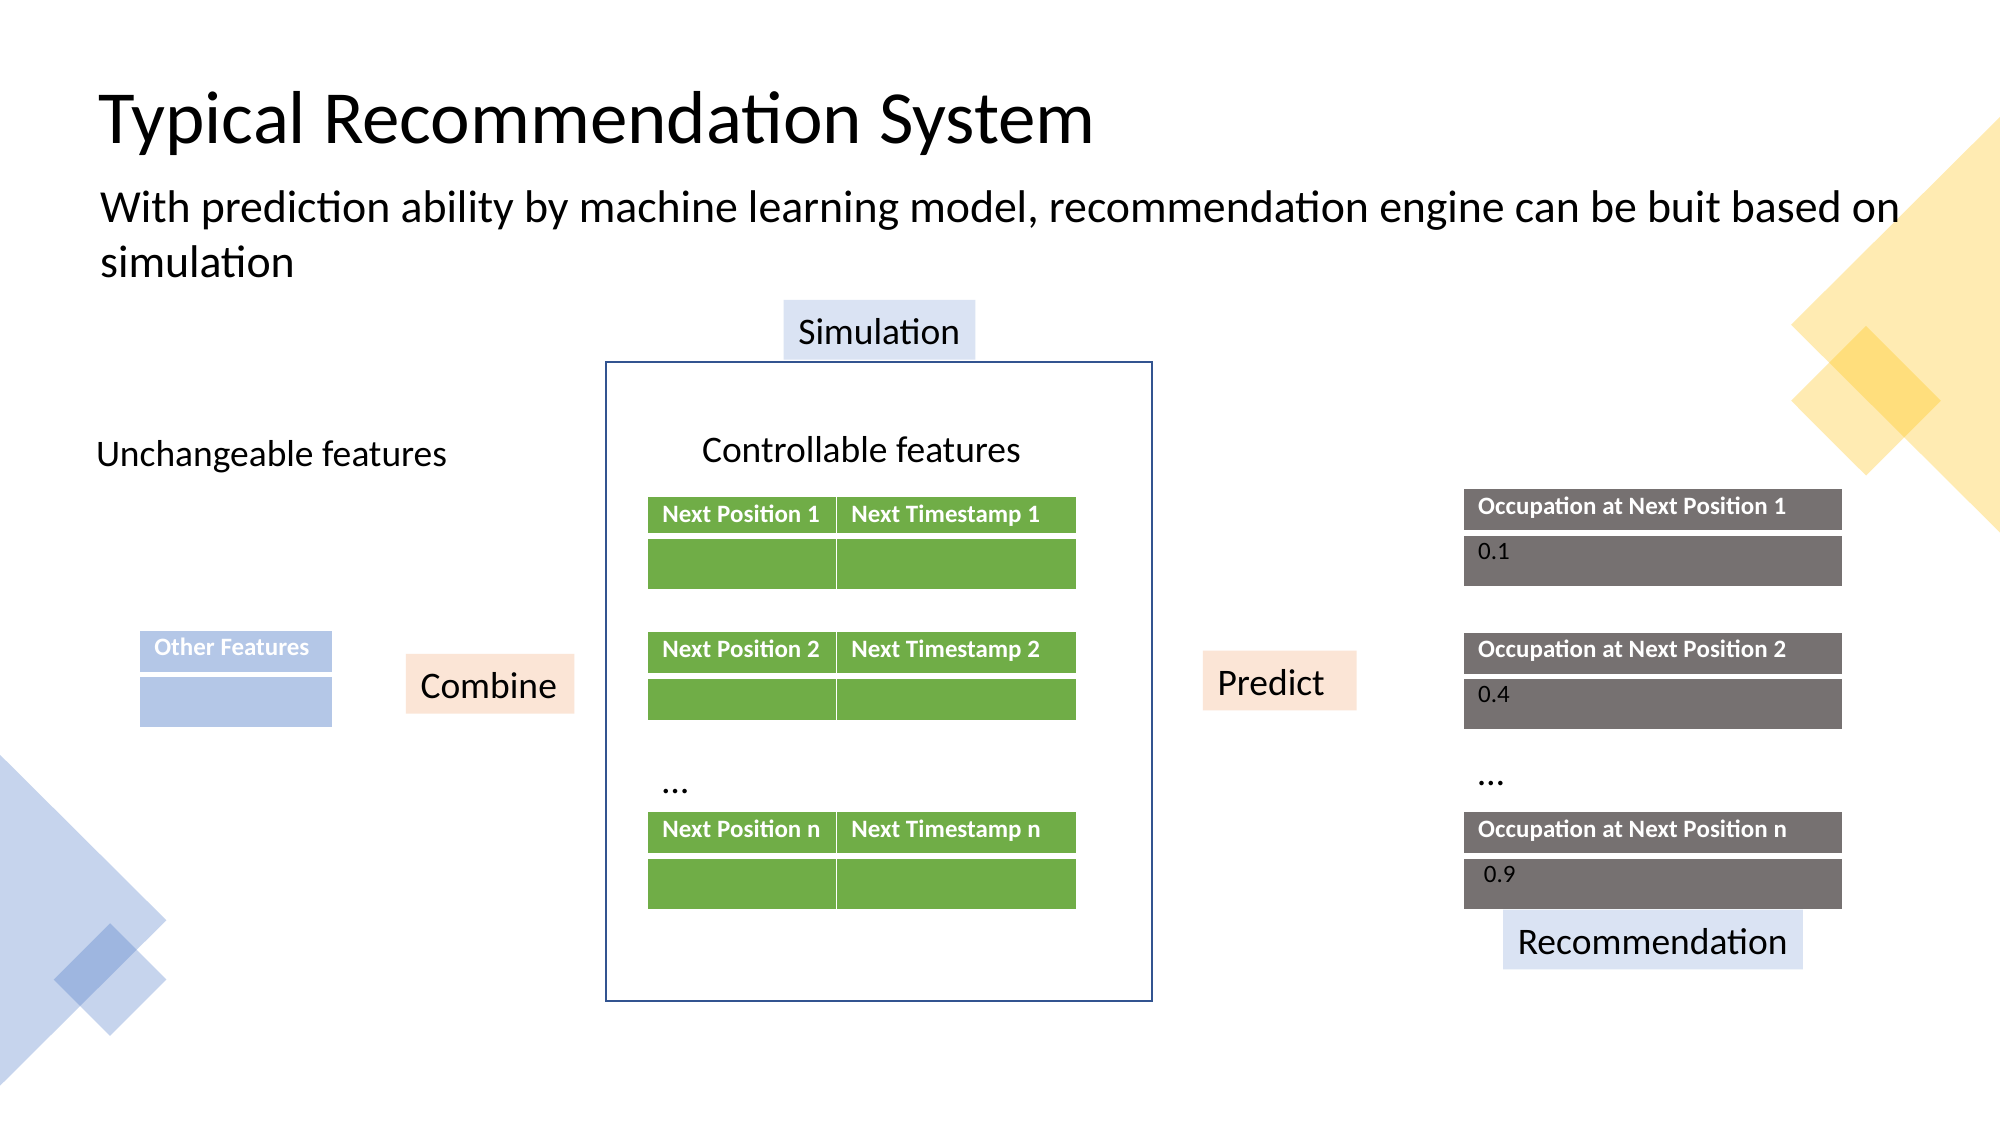

Typical Recommendation System
With prediction ability by machine learning model, recommendation engine can be buit based on simulation

Simulation

Controllable features
Unchangeable features
| Occupation at Next Position 1 |
| --- |
| 0.1 |
| Next Position 1 | Next Timestamp 1 |
| --- | --- |
|  |  |
| Other Features |
| --- |
|  |
| Next Position 2 | Next Timestamp 2 |
| --- | --- |
|  |  |
| Occupation at Next Position 2 |
| --- |
| 0.4 |
Predict
Combine
…
…
| Next Position n | Next Timestamp n |
| --- | --- |
|  |  |
| Occupation at Next Position n |
| --- |
| 0.9 |

Recommendation